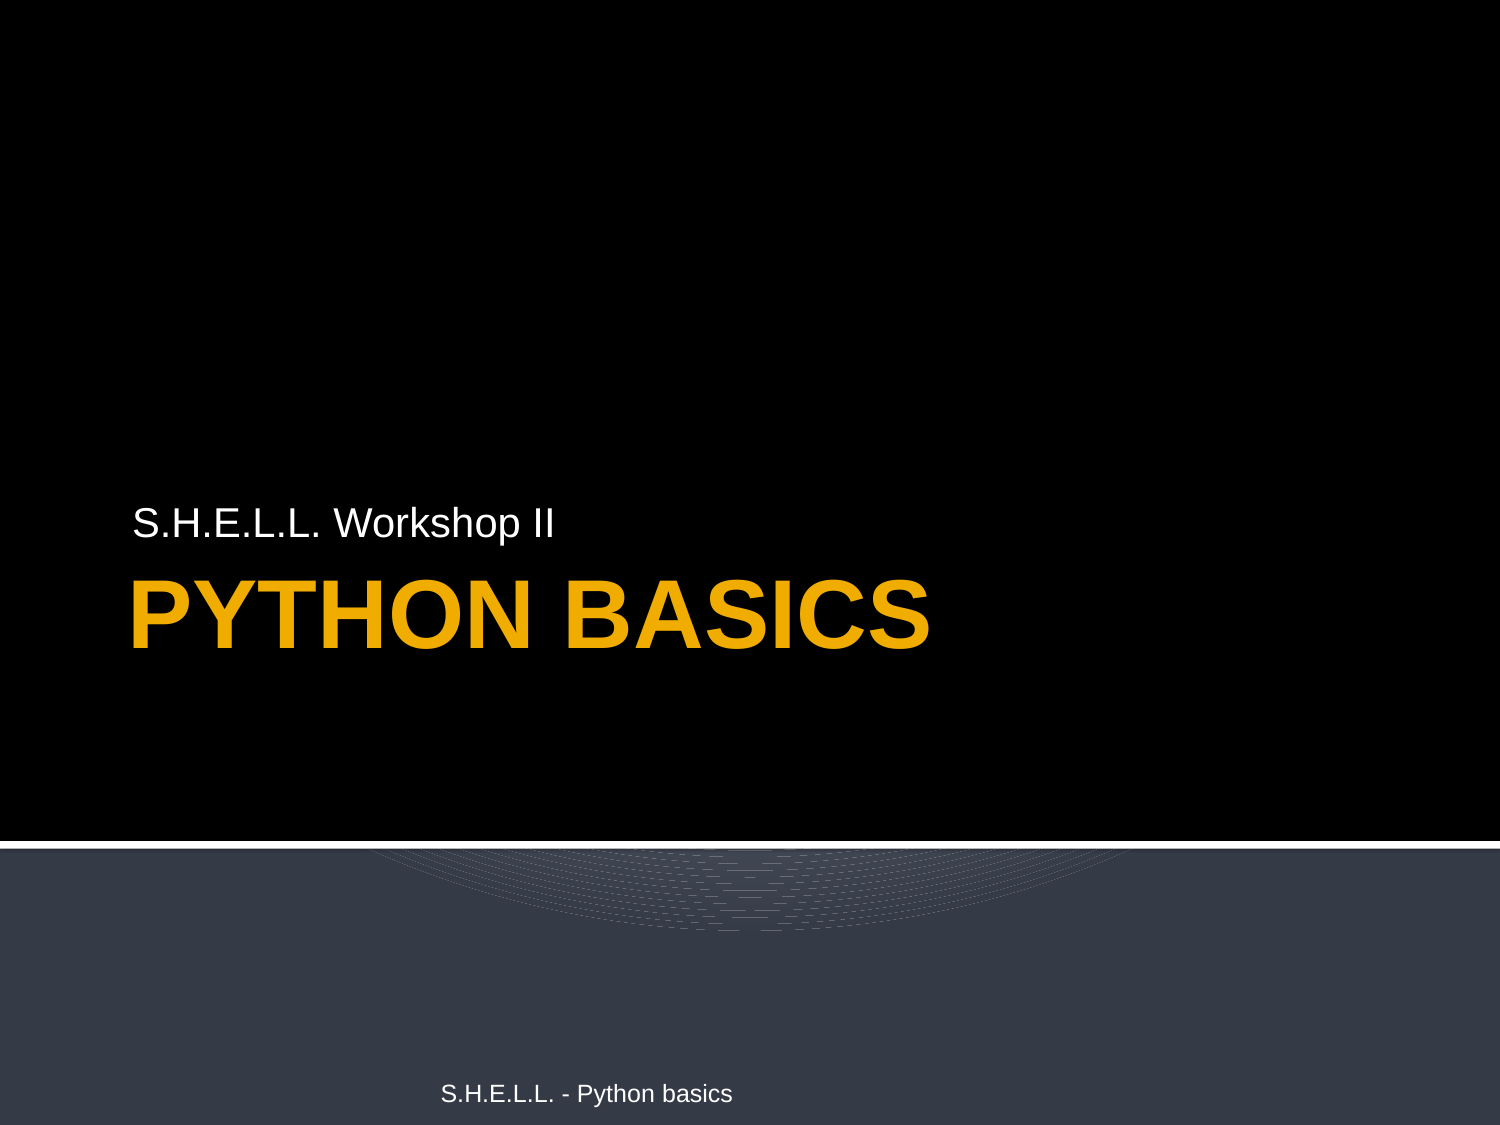

S.H.E.L.L. Workshop II
# PYTHON BASICS
S.H.E.L.L. - Python basics